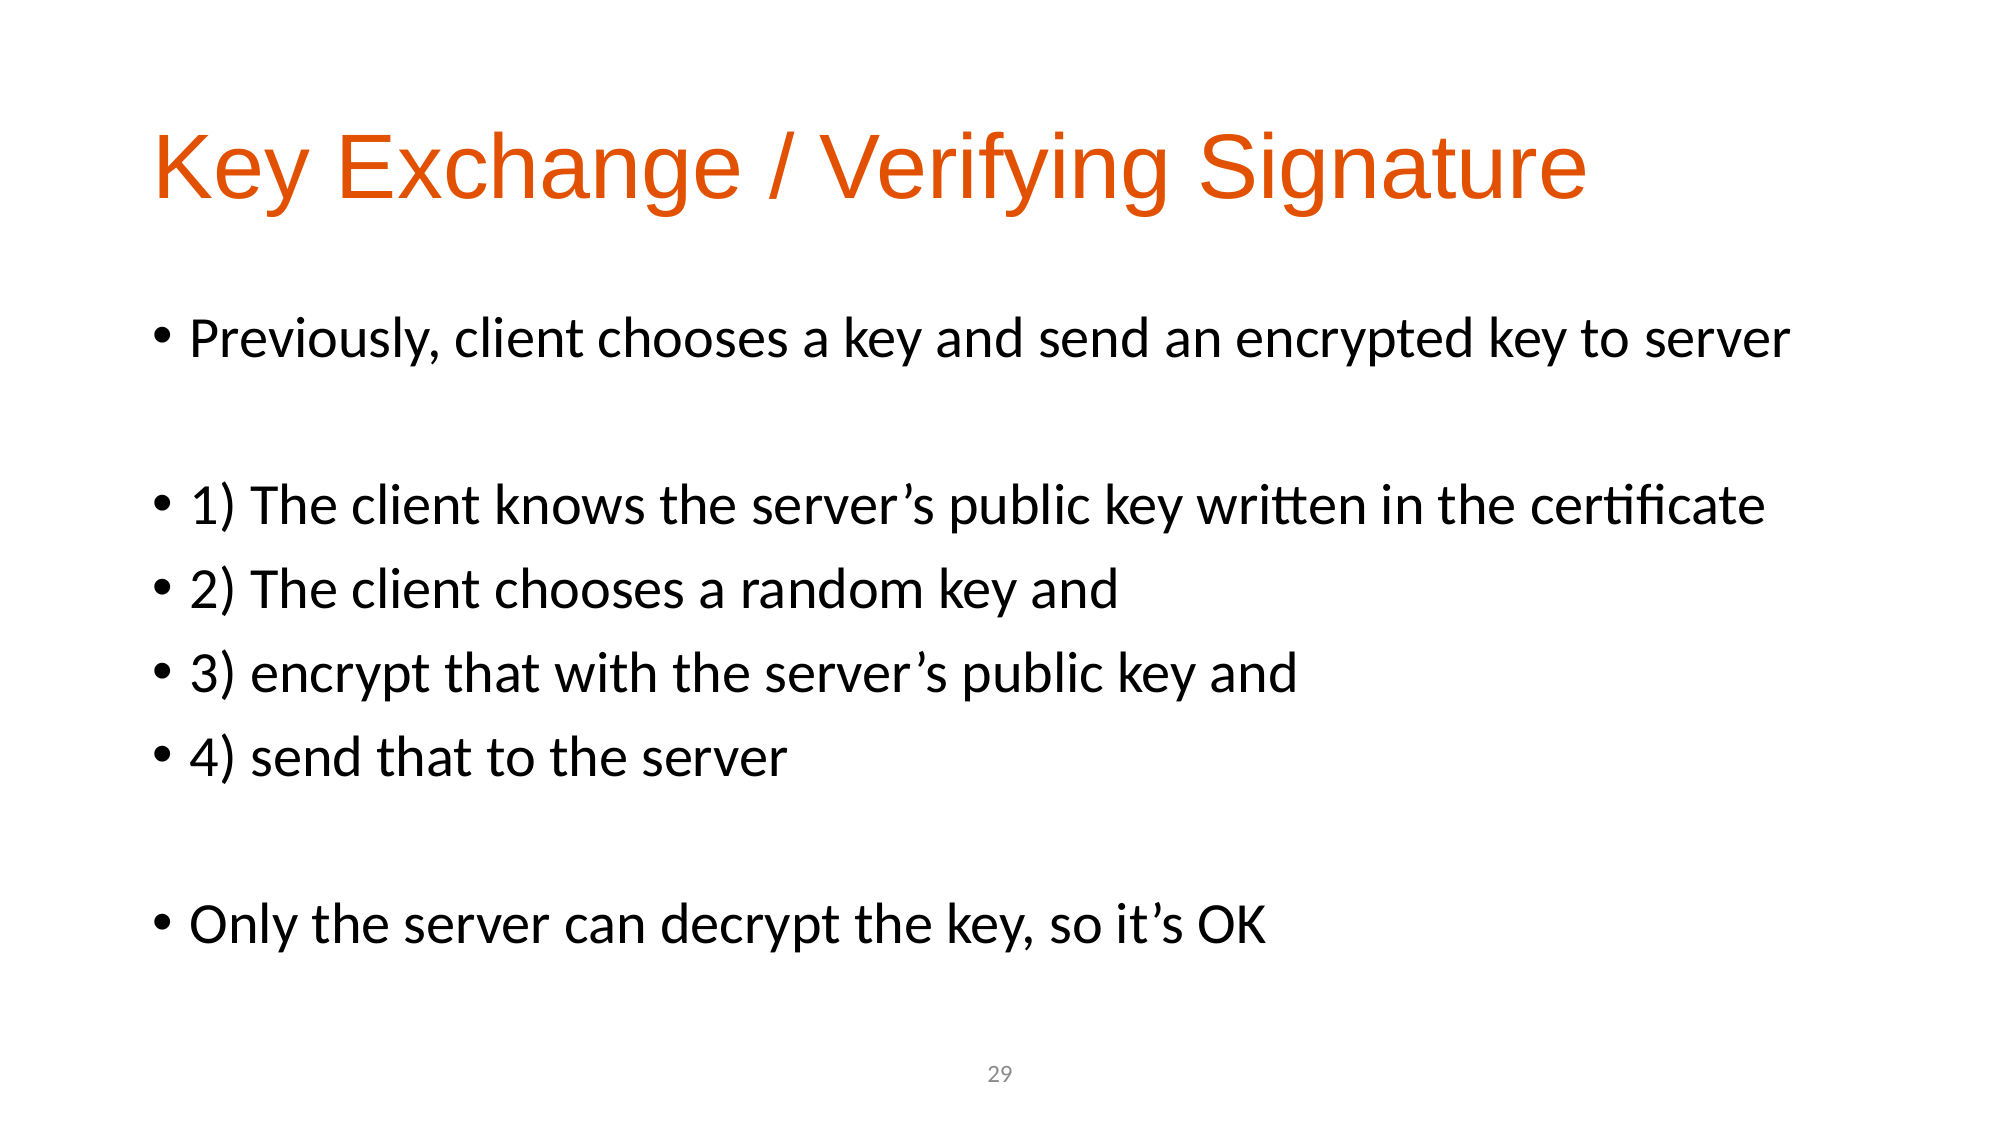

# Key Exchange / Verifying Signature
Previously, client chooses a key and send an encrypted key to server

1) The client knows the server’s public key written in the certificate
2) The client chooses a random key and
3) encrypt that with the server’s public key and
4) send that to the server

Only the server can decrypt the key, so it’s OK
29